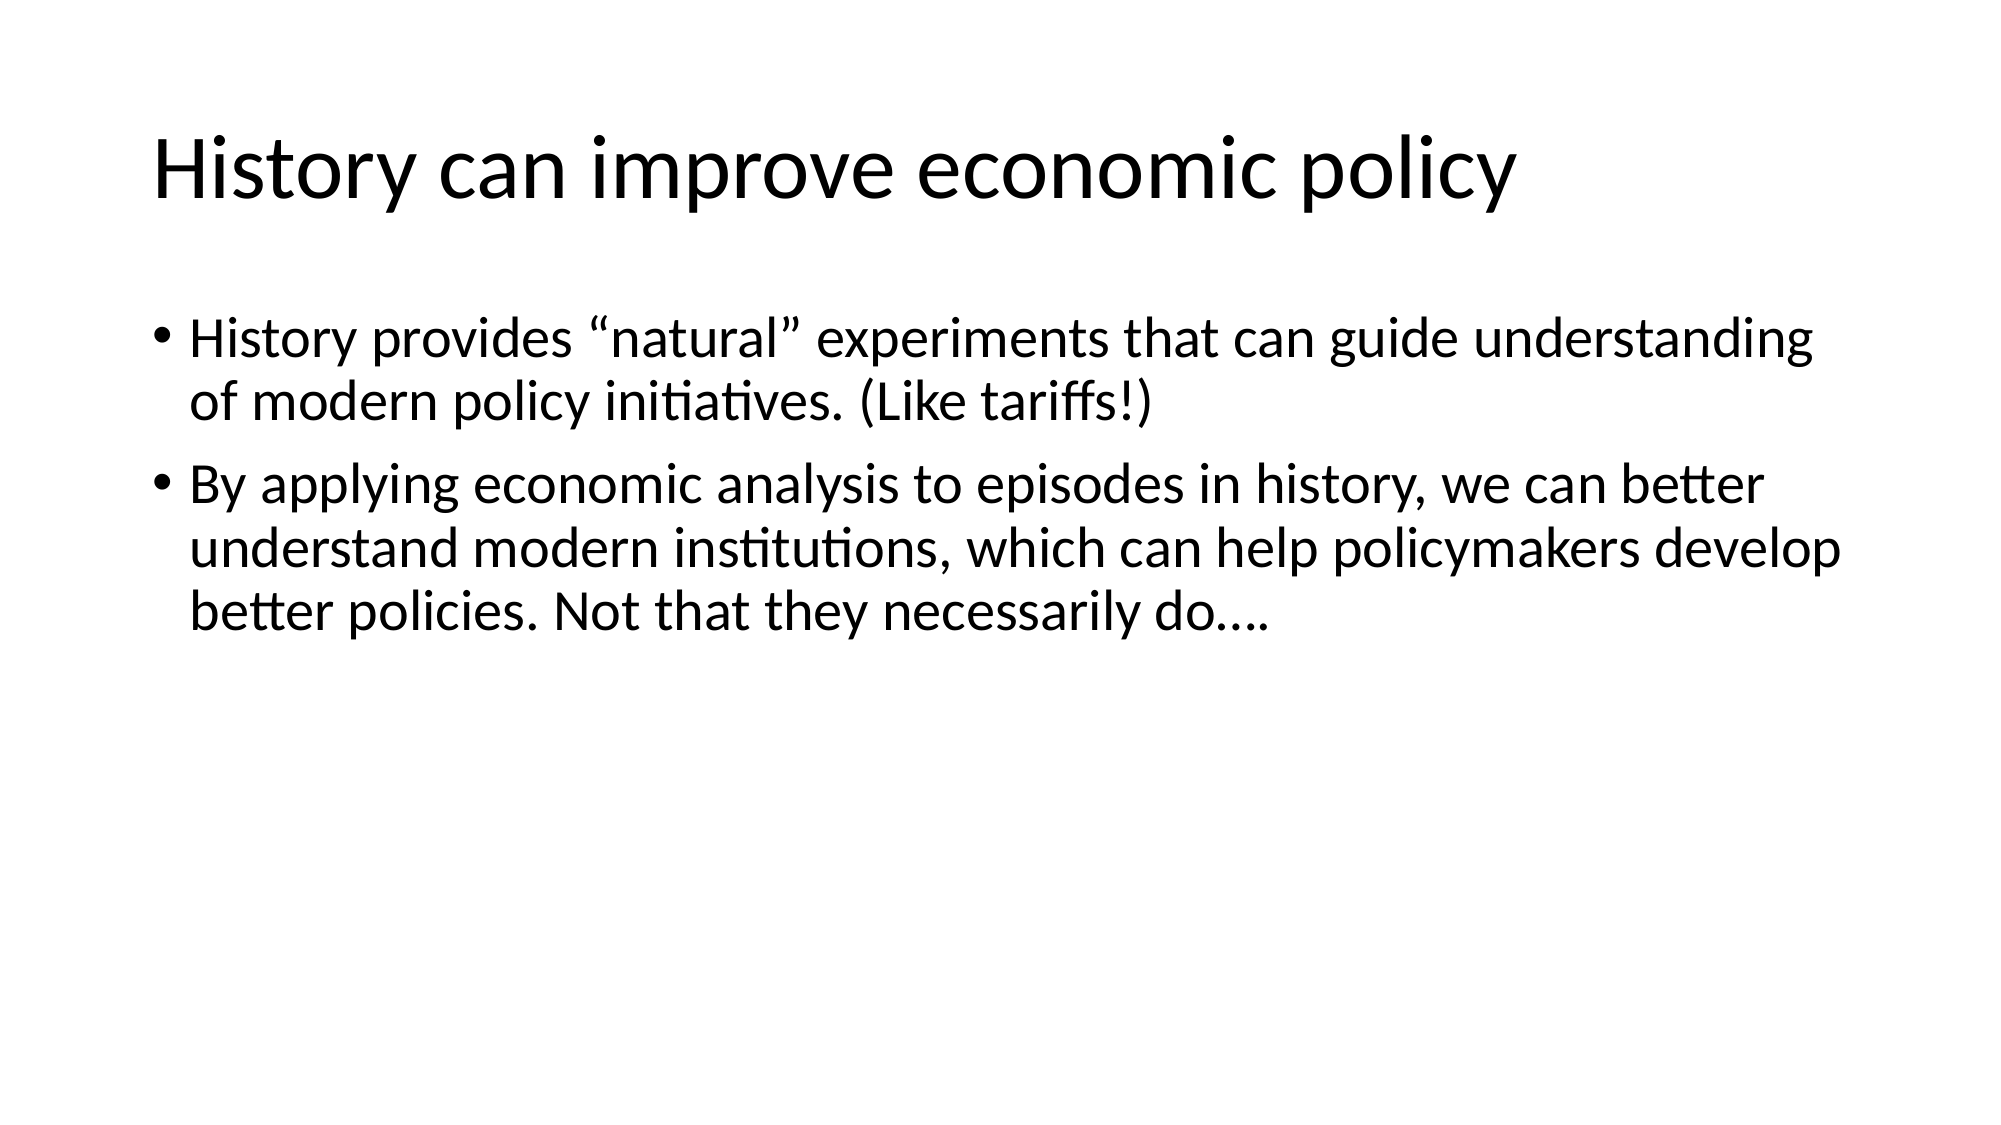

# History can improve economic policy
History provides “natural” experiments that can guide understanding of modern policy initiatives. (Like tariffs!)
By applying economic analysis to episodes in history, we can better understand modern institutions, which can help policymakers develop better policies. Not that they necessarily do….